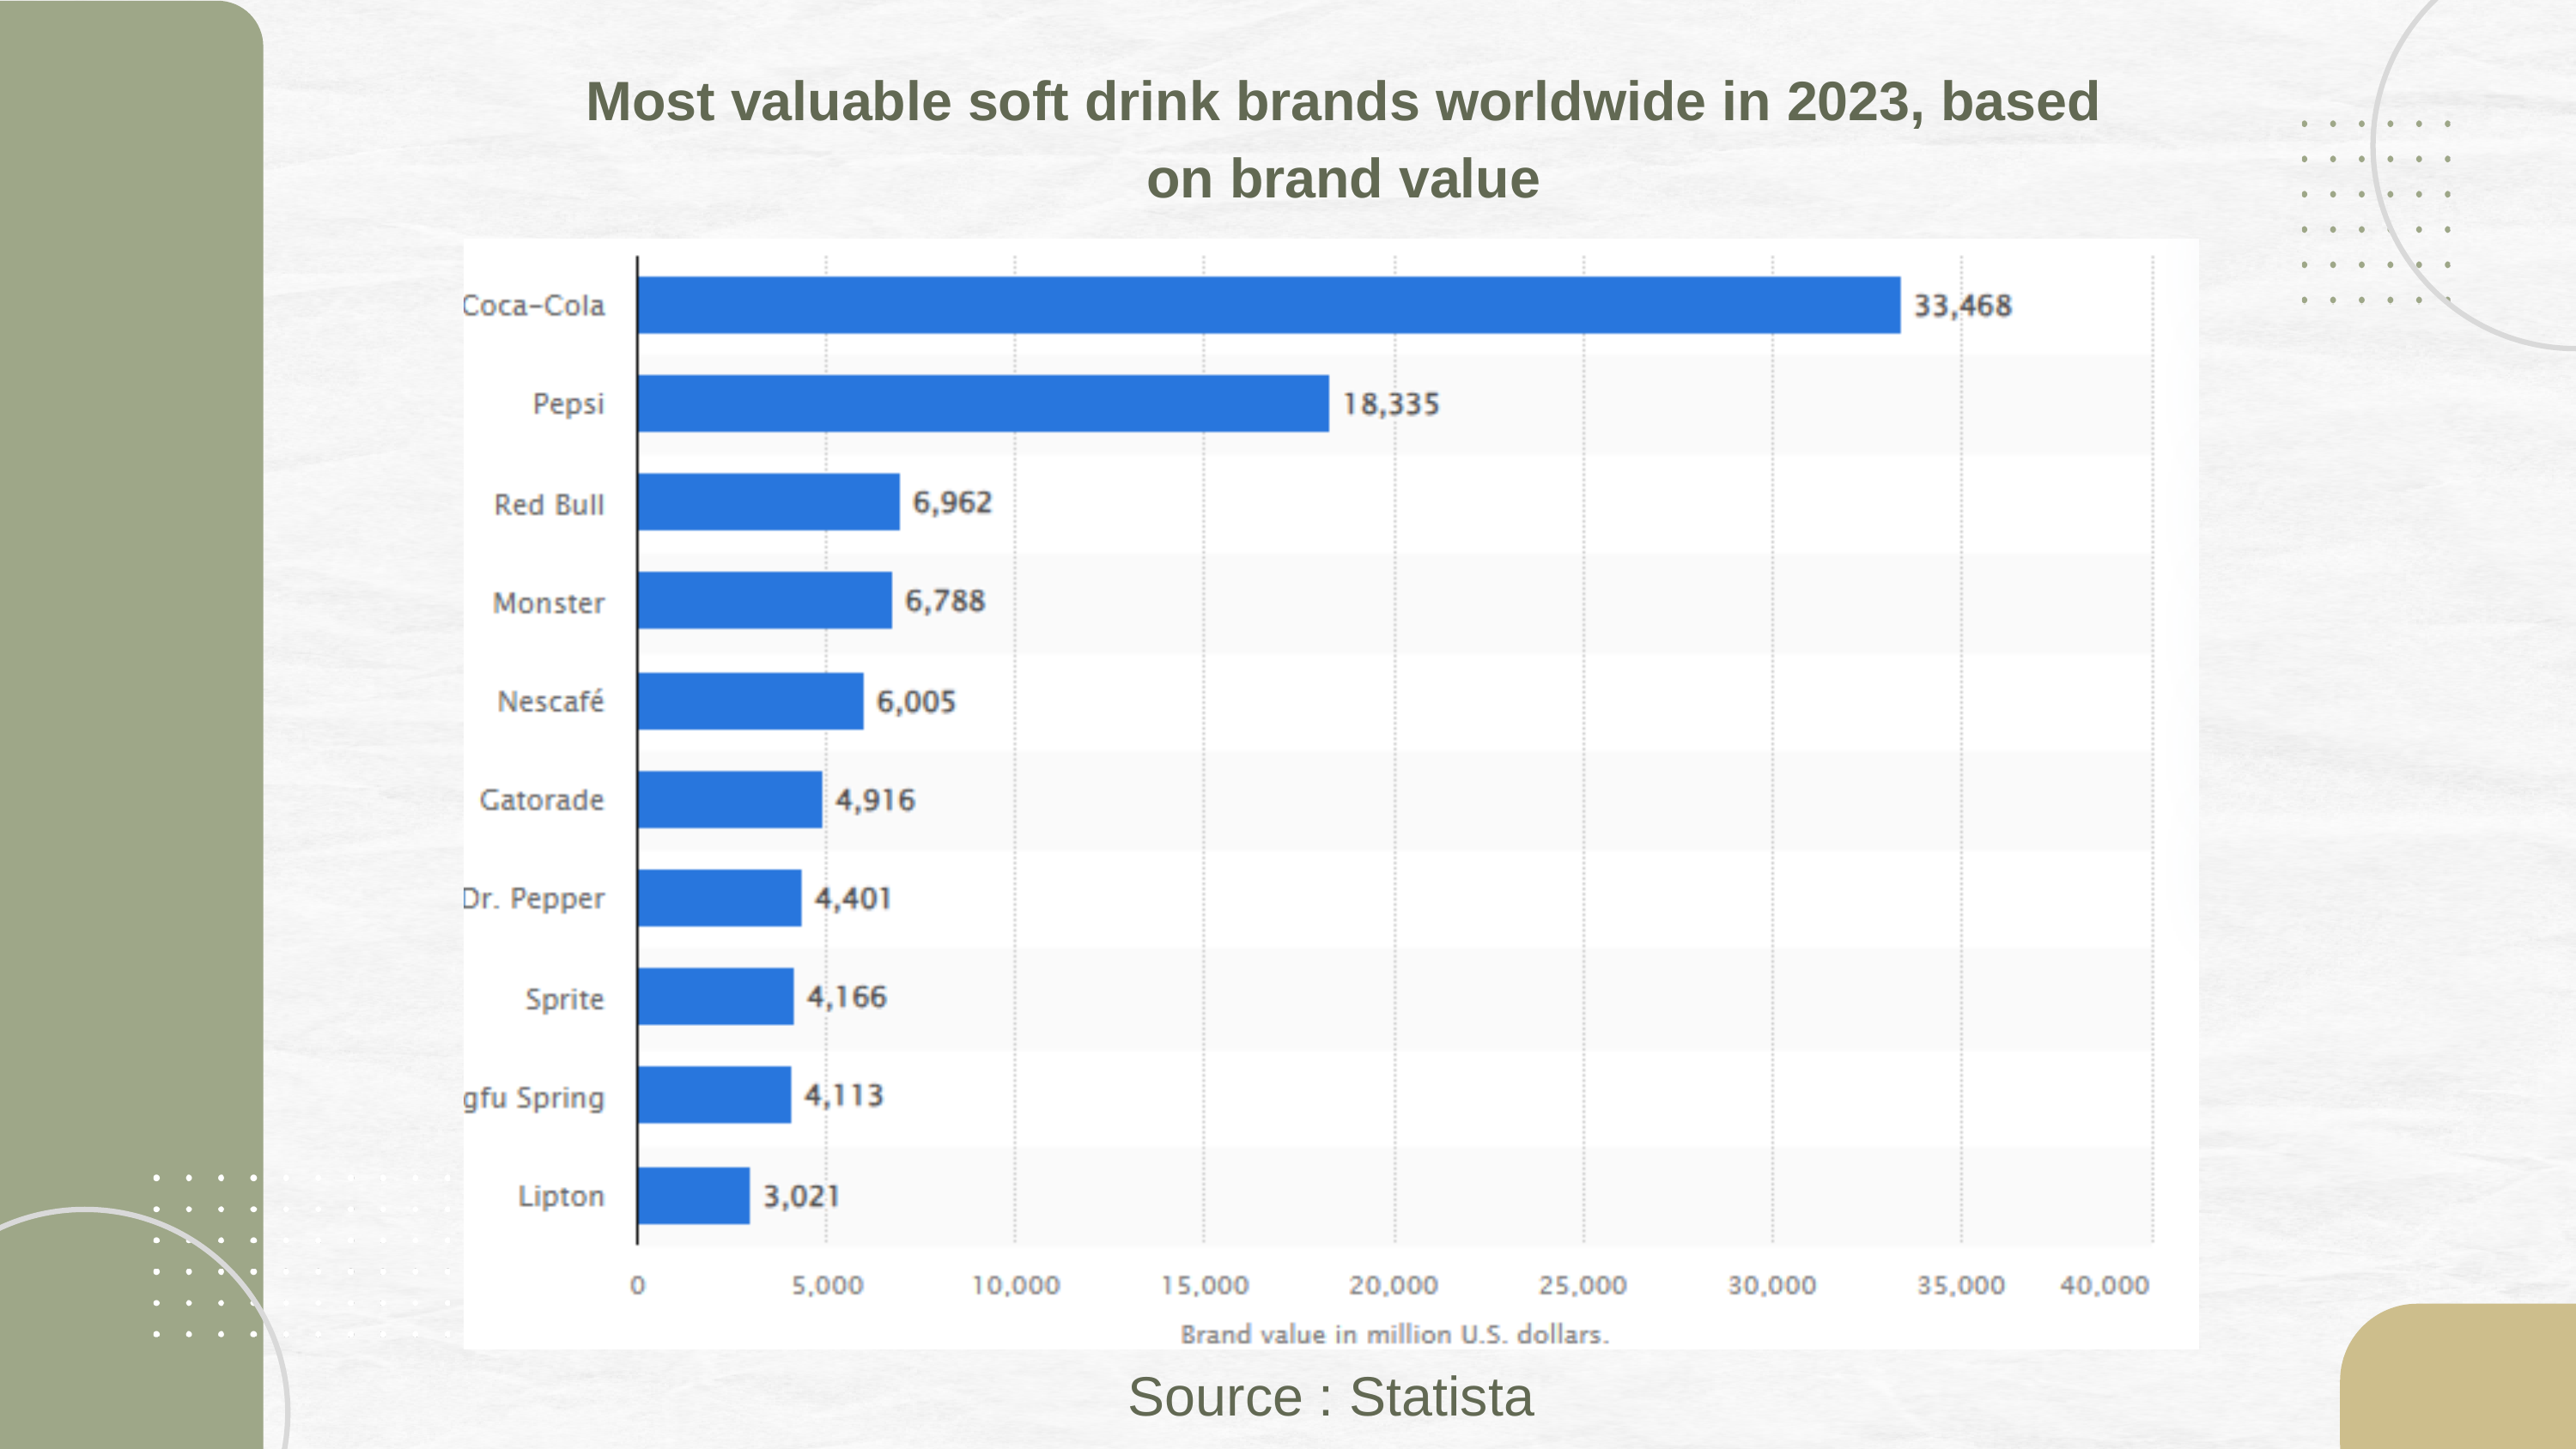

Most valuable soft drink brands worldwide in 2023, based on brand value

Source : Statista